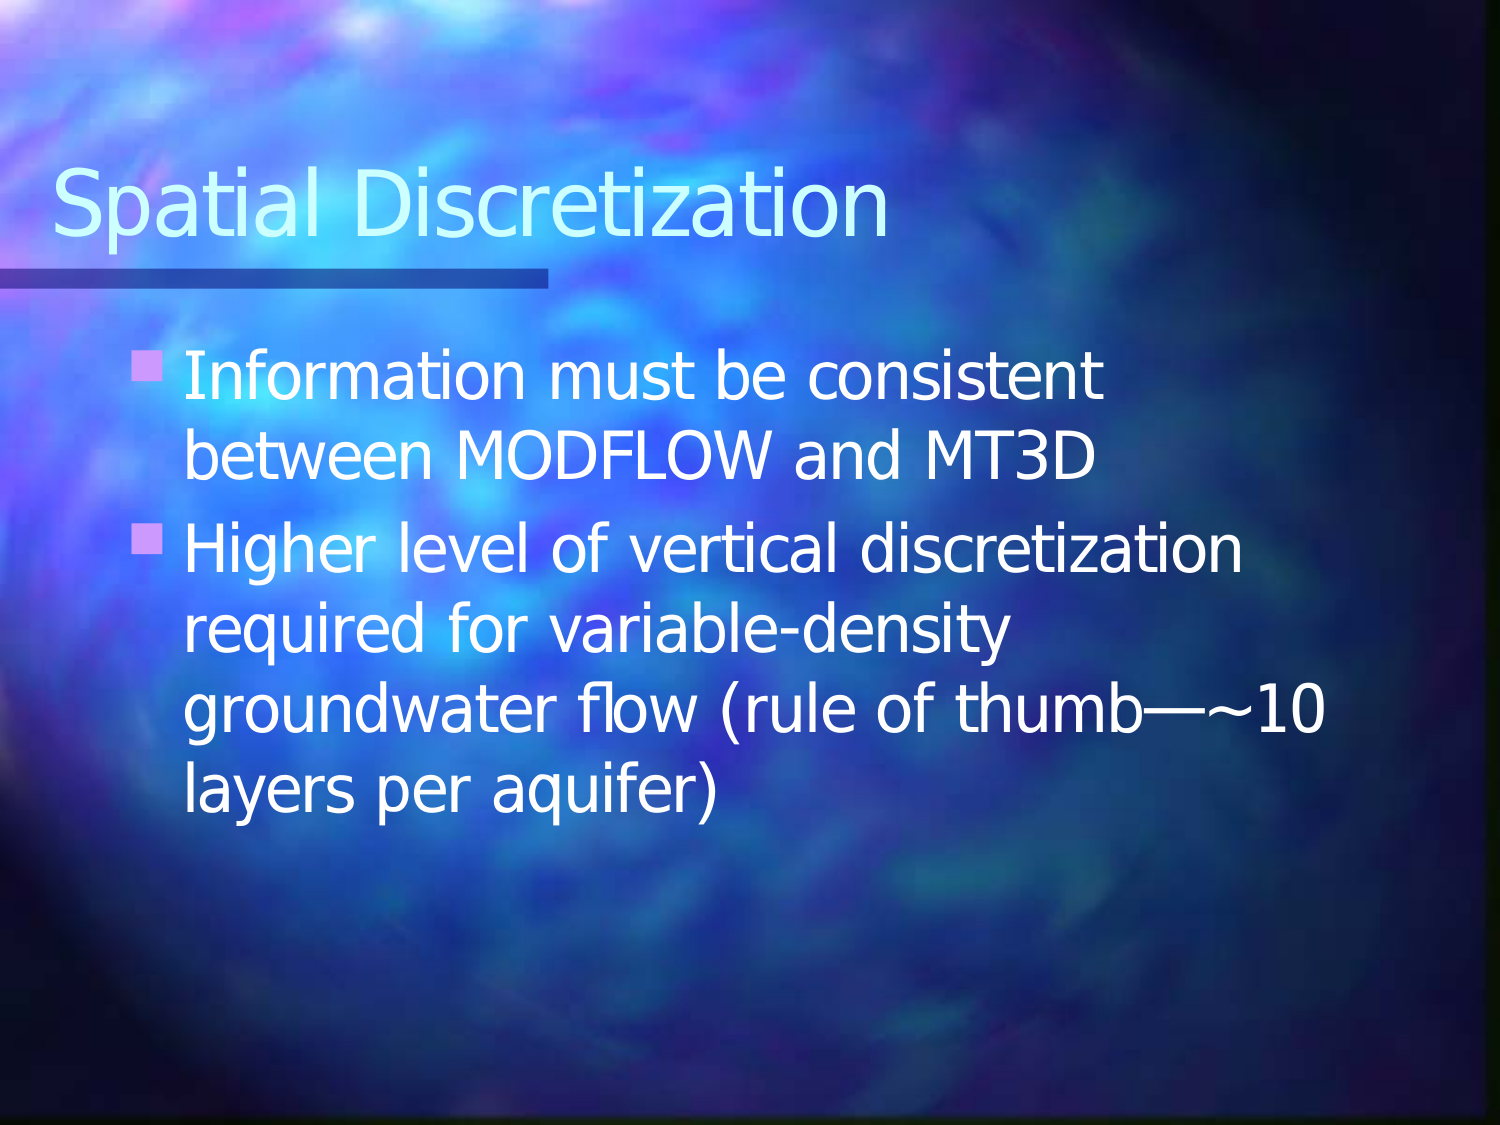

# Spatial Discretization
Information must be consistent between MODFLOW and MT3D
Higher level of vertical discretization required for variable-density groundwater flow (rule of thumb—~10 layers per aquifer)